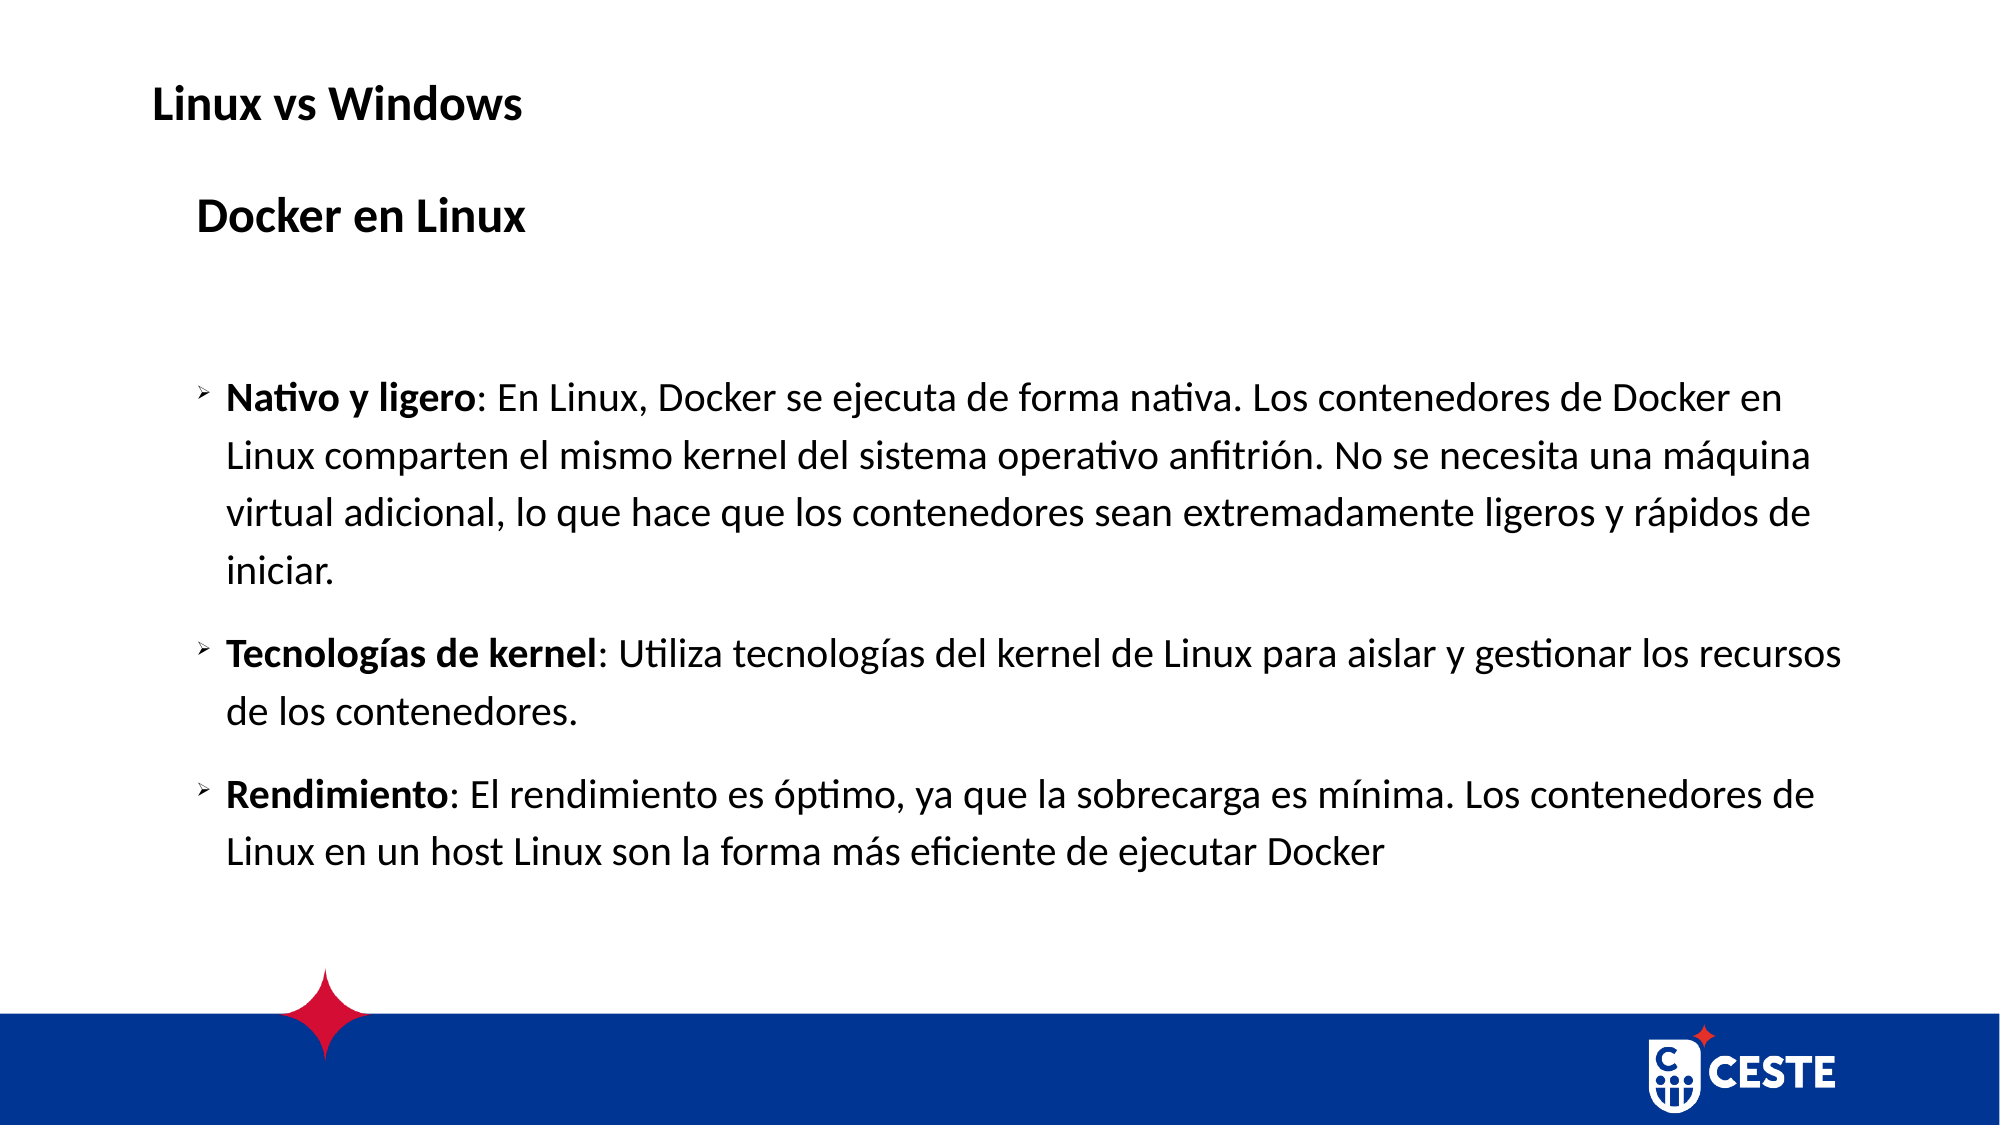

# Linux vs Windows

Docker en Linux

Nativo y ligero: En Linux, Docker se ejecuta de forma nativa. Los contenedores de Docker en Linux comparten el mismo kernel del sistema operativo anfitrión. No se necesita una máquina virtual adicional, lo que hace que los contenedores sean extremadamente ligeros y rápidos de iniciar.
Tecnologías de kernel: Utiliza tecnologías del kernel de Linux para aislar y gestionar los recursos de los contenedores.
Rendimiento: El rendimiento es óptimo, ya que la sobrecarga es mínima. Los contenedores de Linux en un host Linux son la forma más eficiente de ejecutar Docker